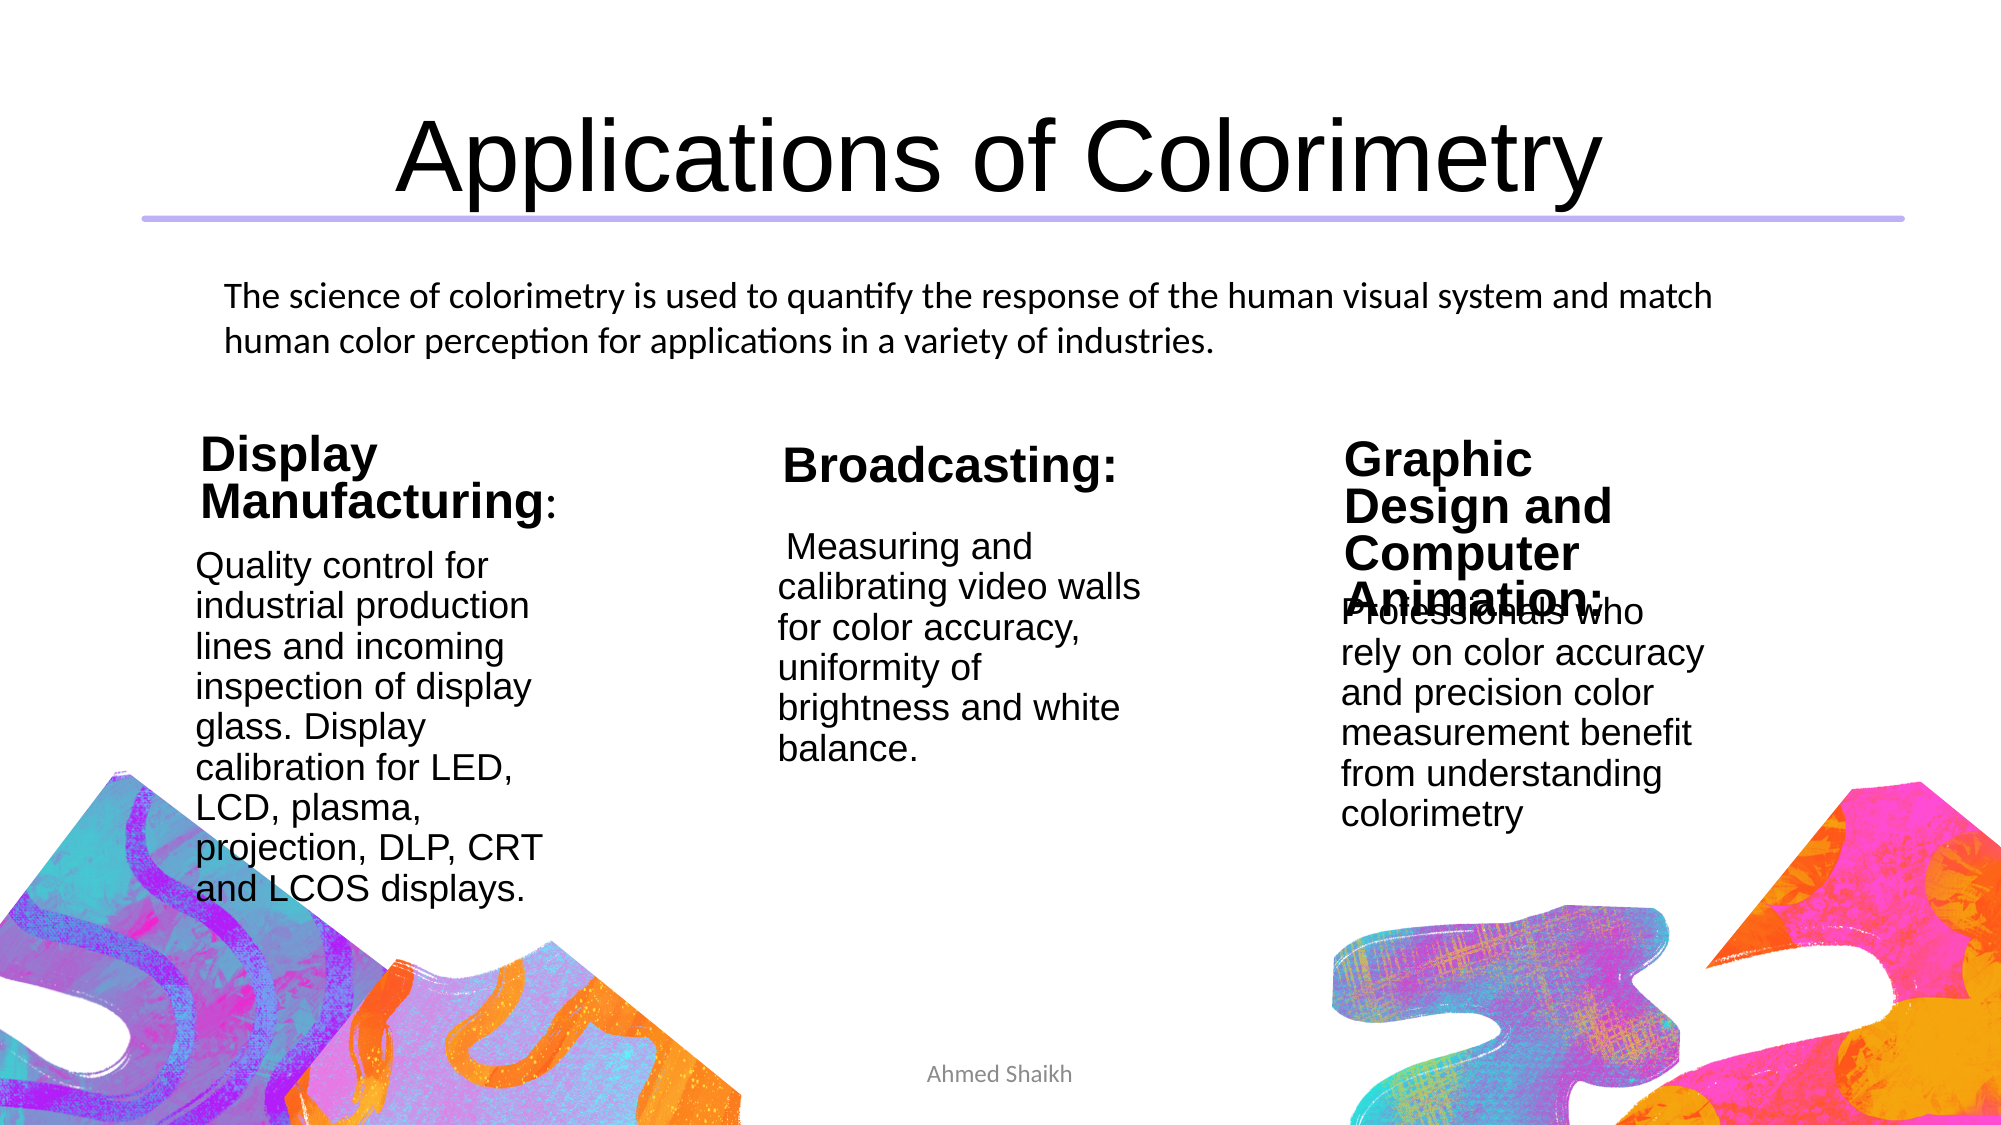

Applications of Colorimetry

The science of colorimetry is used to quantify the response of the human visual system and match human color perception for applications in a variety of industries.
Display Manufacturing:
Quality control for industrial production lines and incoming inspection of display glass. Display calibration for LED, LCD, plasma, projection, DLP, CRT and LCOS displays.
Graphic Design and Computer Animation:
Professionals who rely on color accuracy and precision color measurement benefit from understanding colorimetry
Broadcasting:
 Measuring and calibrating video walls for color accuracy, uniformity of brightness and white balance.

Ahmed Shaikh